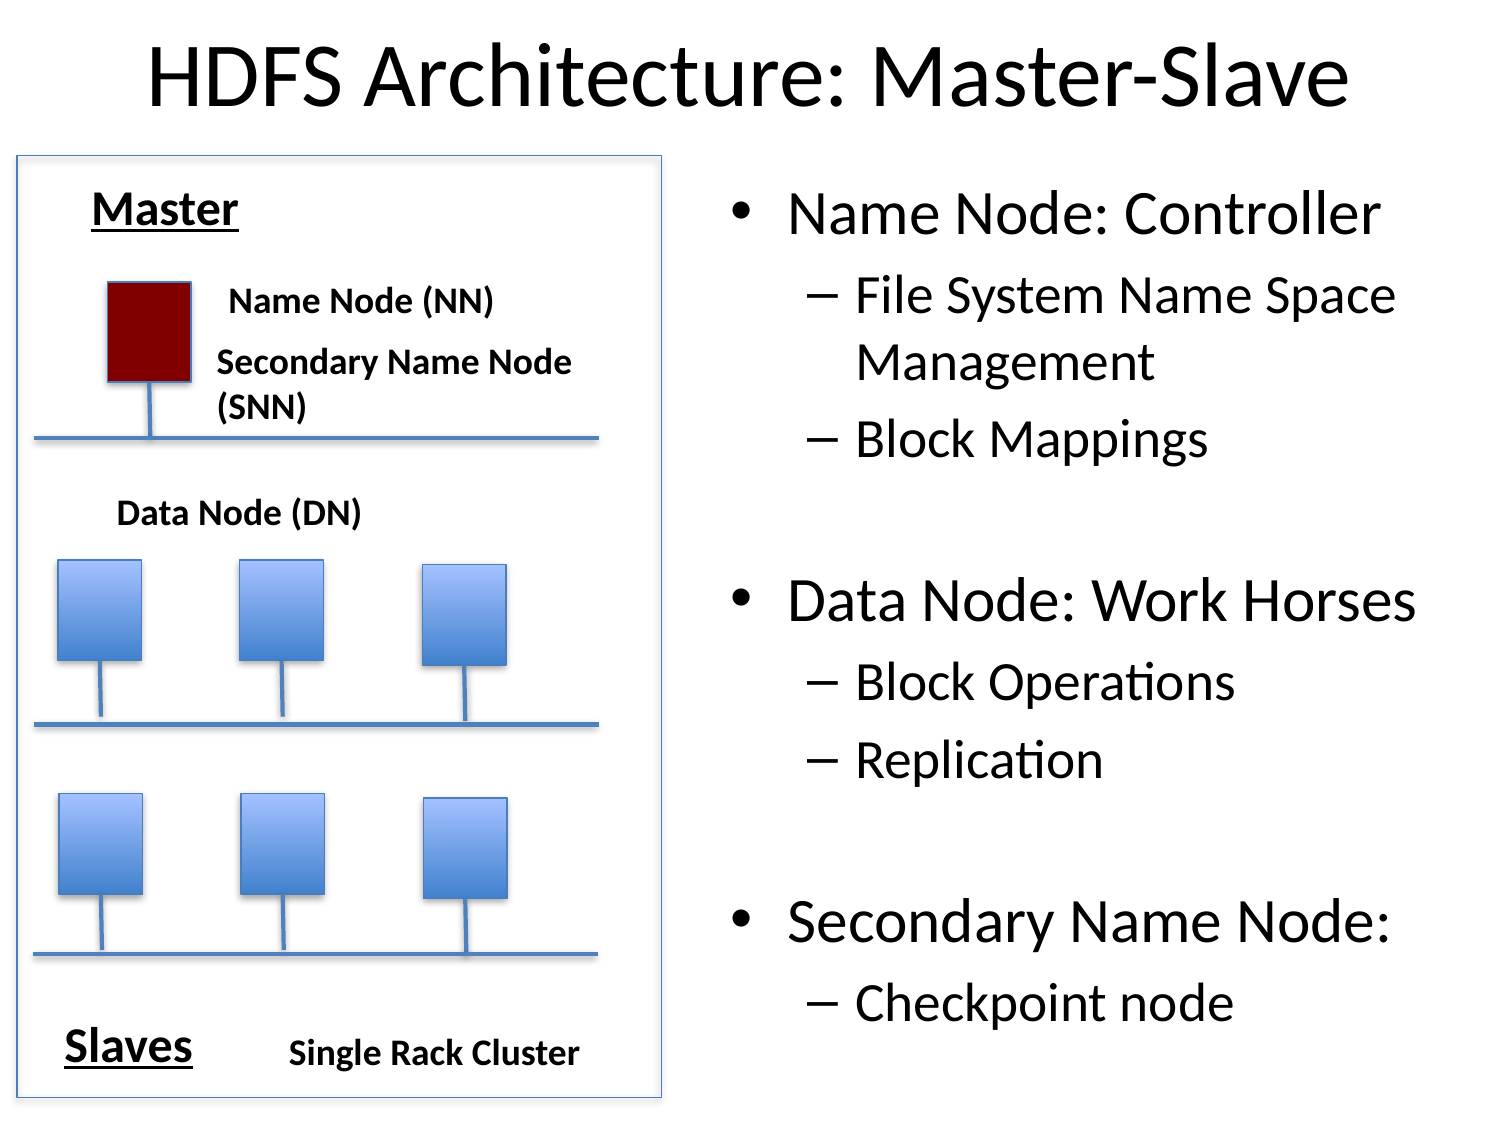

# HDFS Architecture: Master-Slave

Name Node: Controller
File System Name Space Management
Block Mappings

Data Node: Work Horses
Block Operations
Replication

Secondary Name Node:
Checkpoint node
Master
Name Node (NN)

Secondary Name Node (SNN)
Data Node (DN)

Slaves
Single Rack Cluster